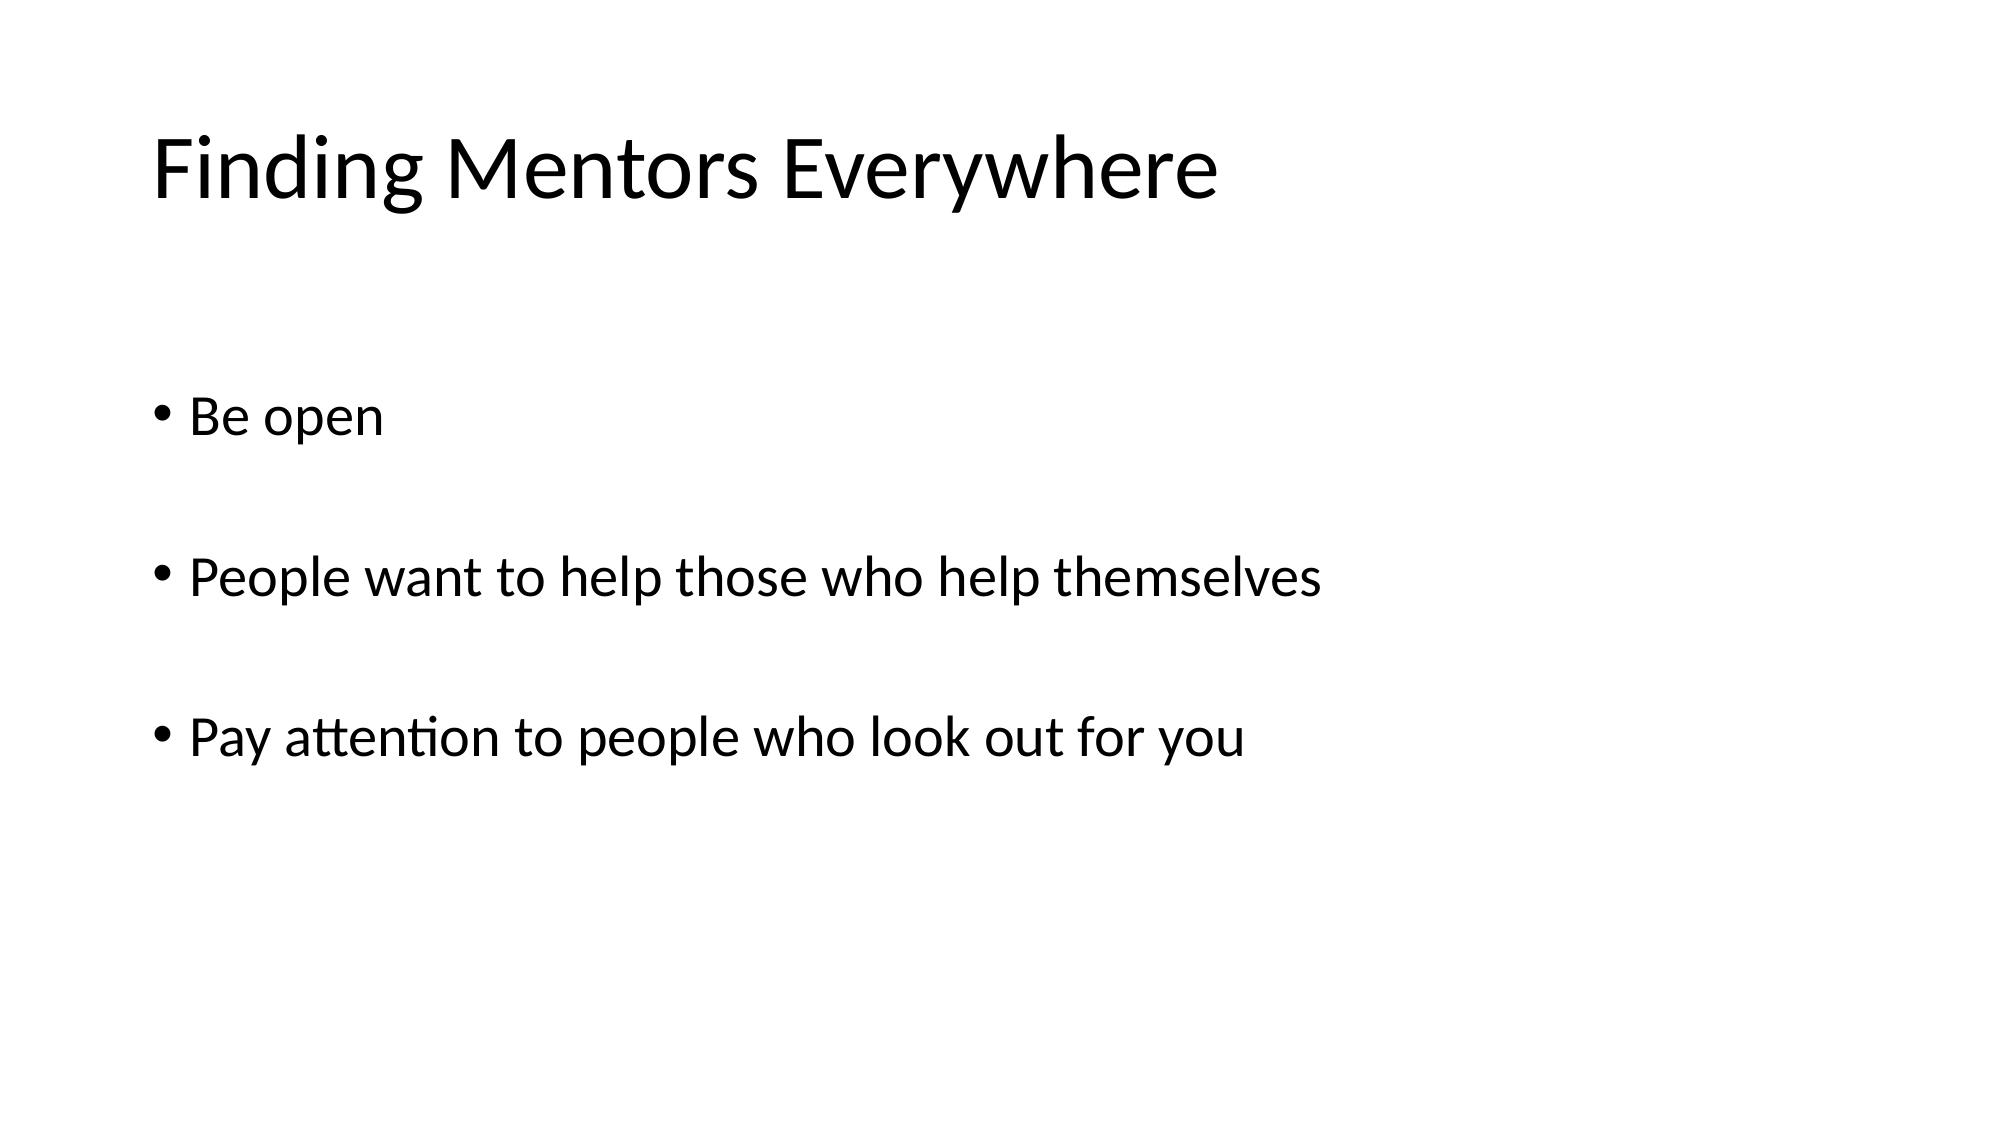

# Finding Mentors Everywhere
Be open
People want to help those who help themselves
Pay attention to people who look out for you